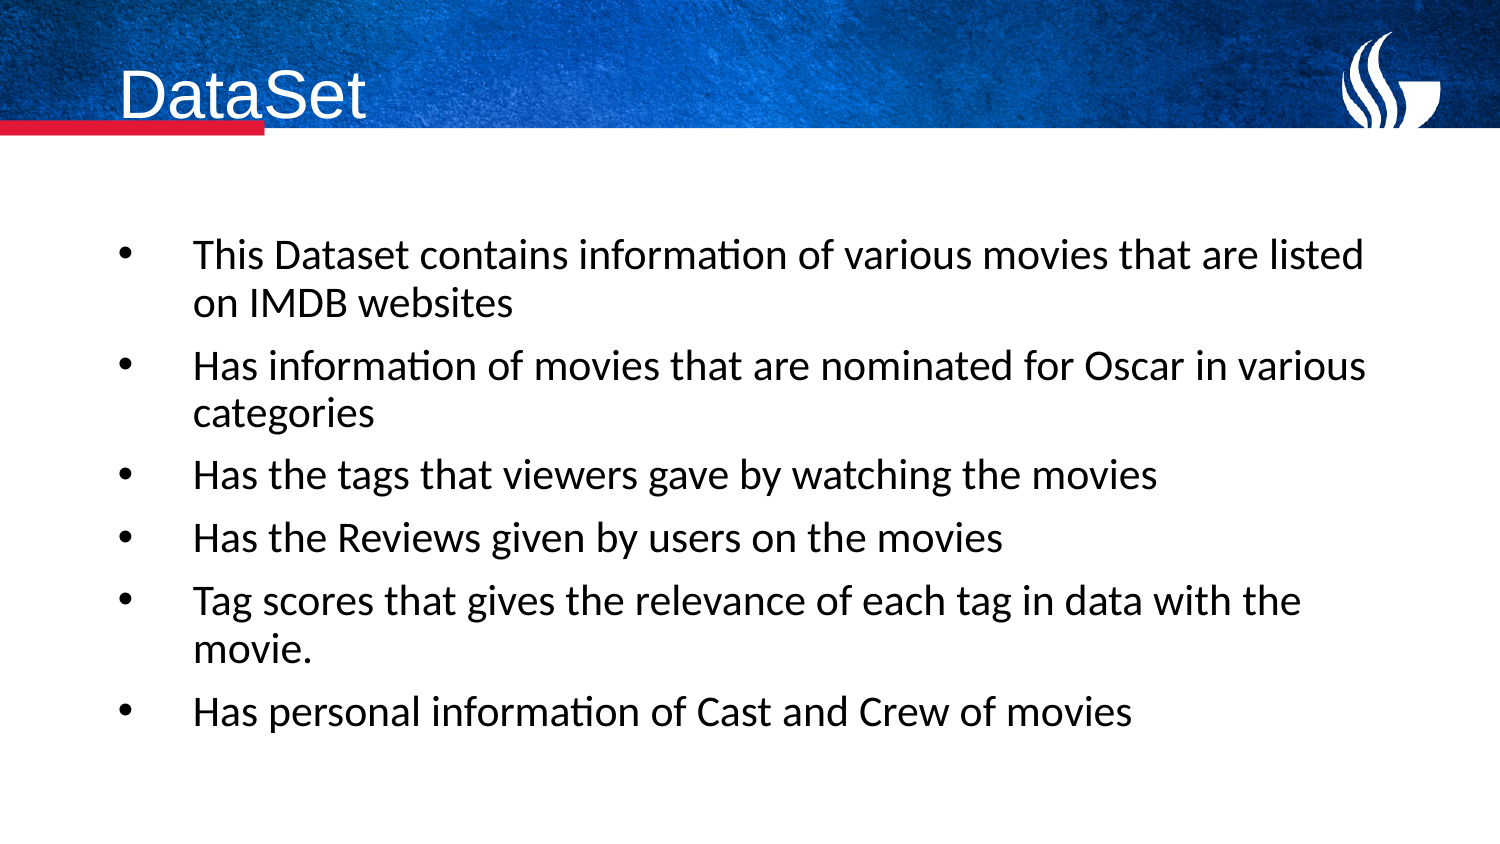

# DataSet
This Dataset contains information of various movies that are listed on IMDB websites
Has information of movies that are nominated for Oscar in various categories
Has the tags that viewers gave by watching the movies
Has the Reviews given by users on the movies
Tag scores that gives the relevance of each tag in data with the movie.
Has personal information of Cast and Crew of movies